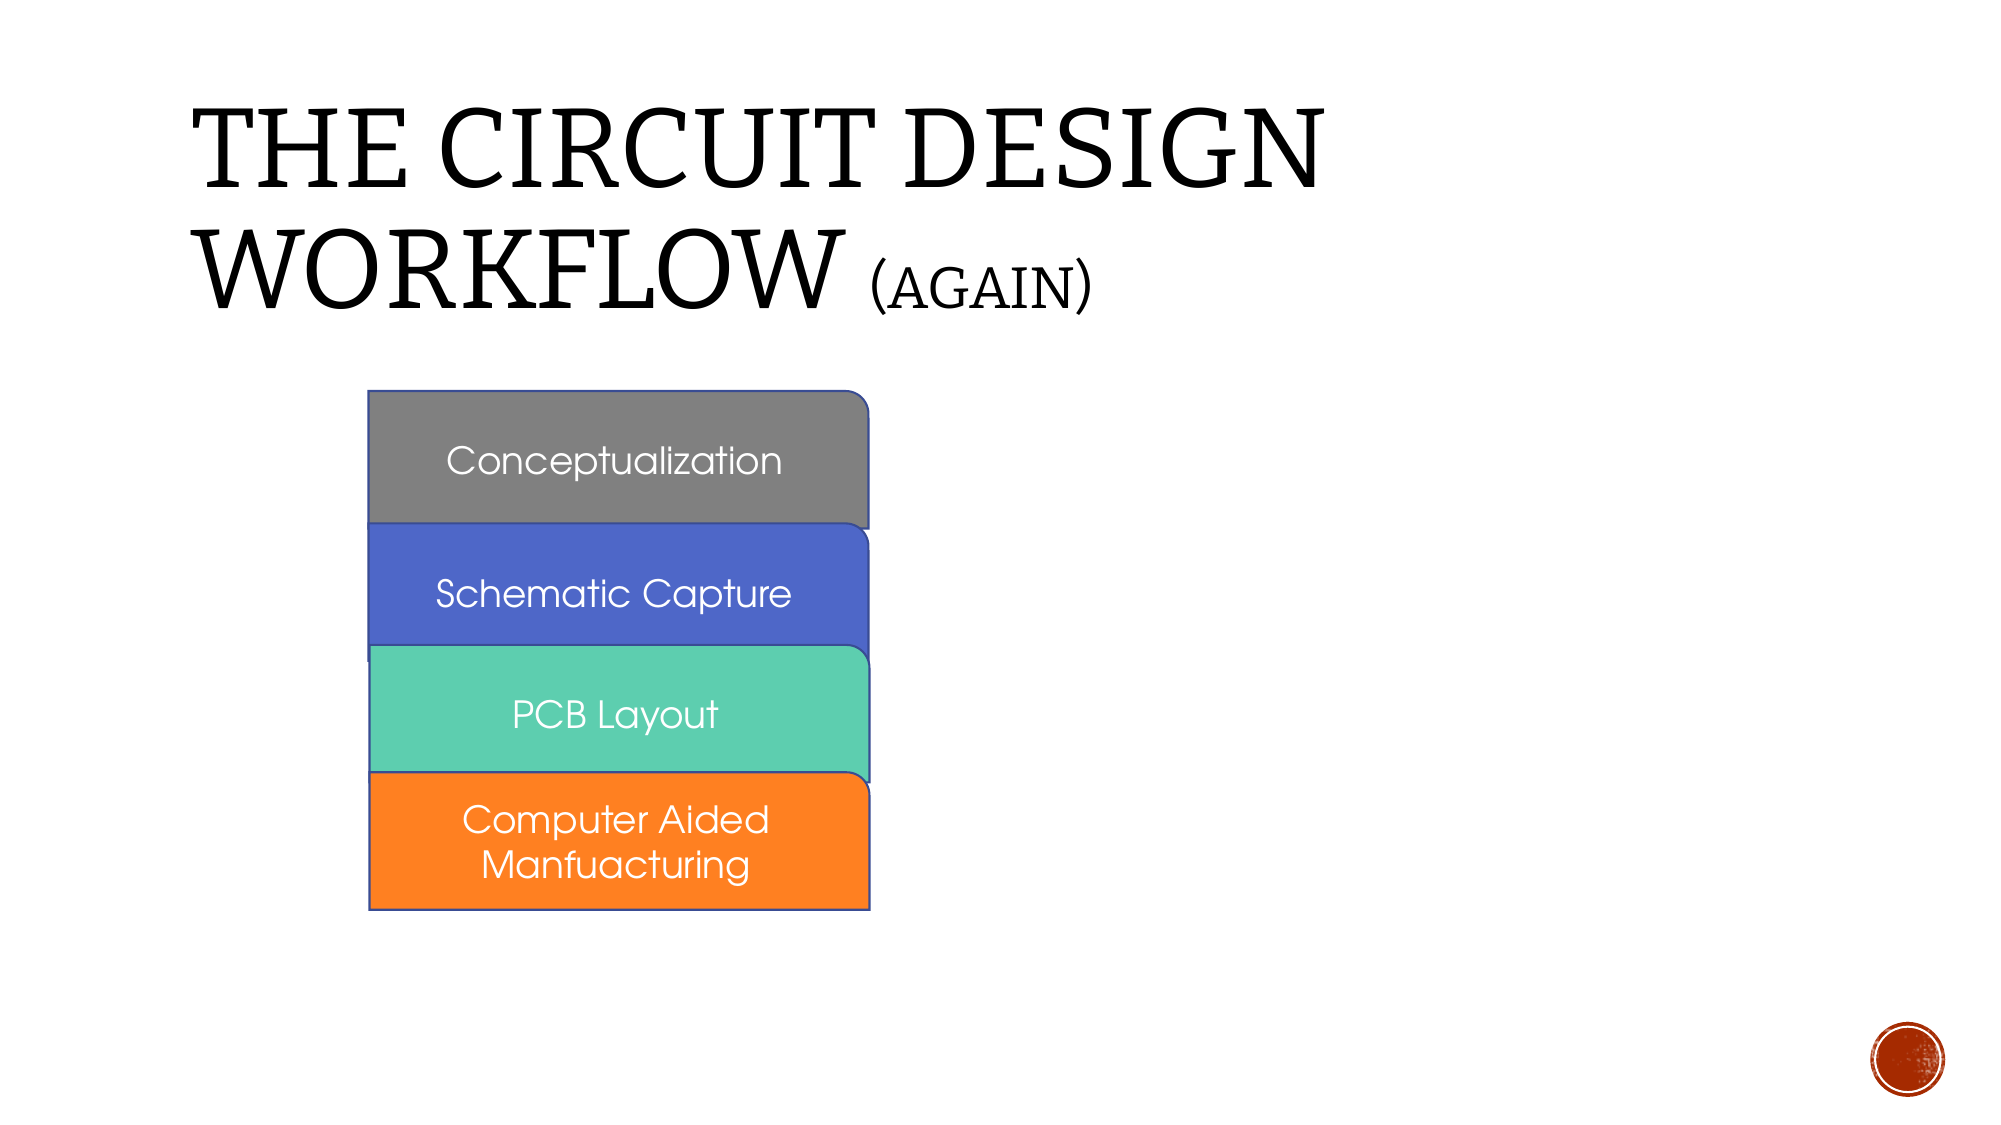

# The circuit design workflow (again)
Conceptualization
Schematic Capture
PCB Layout
Computer Aided Manfuacturing